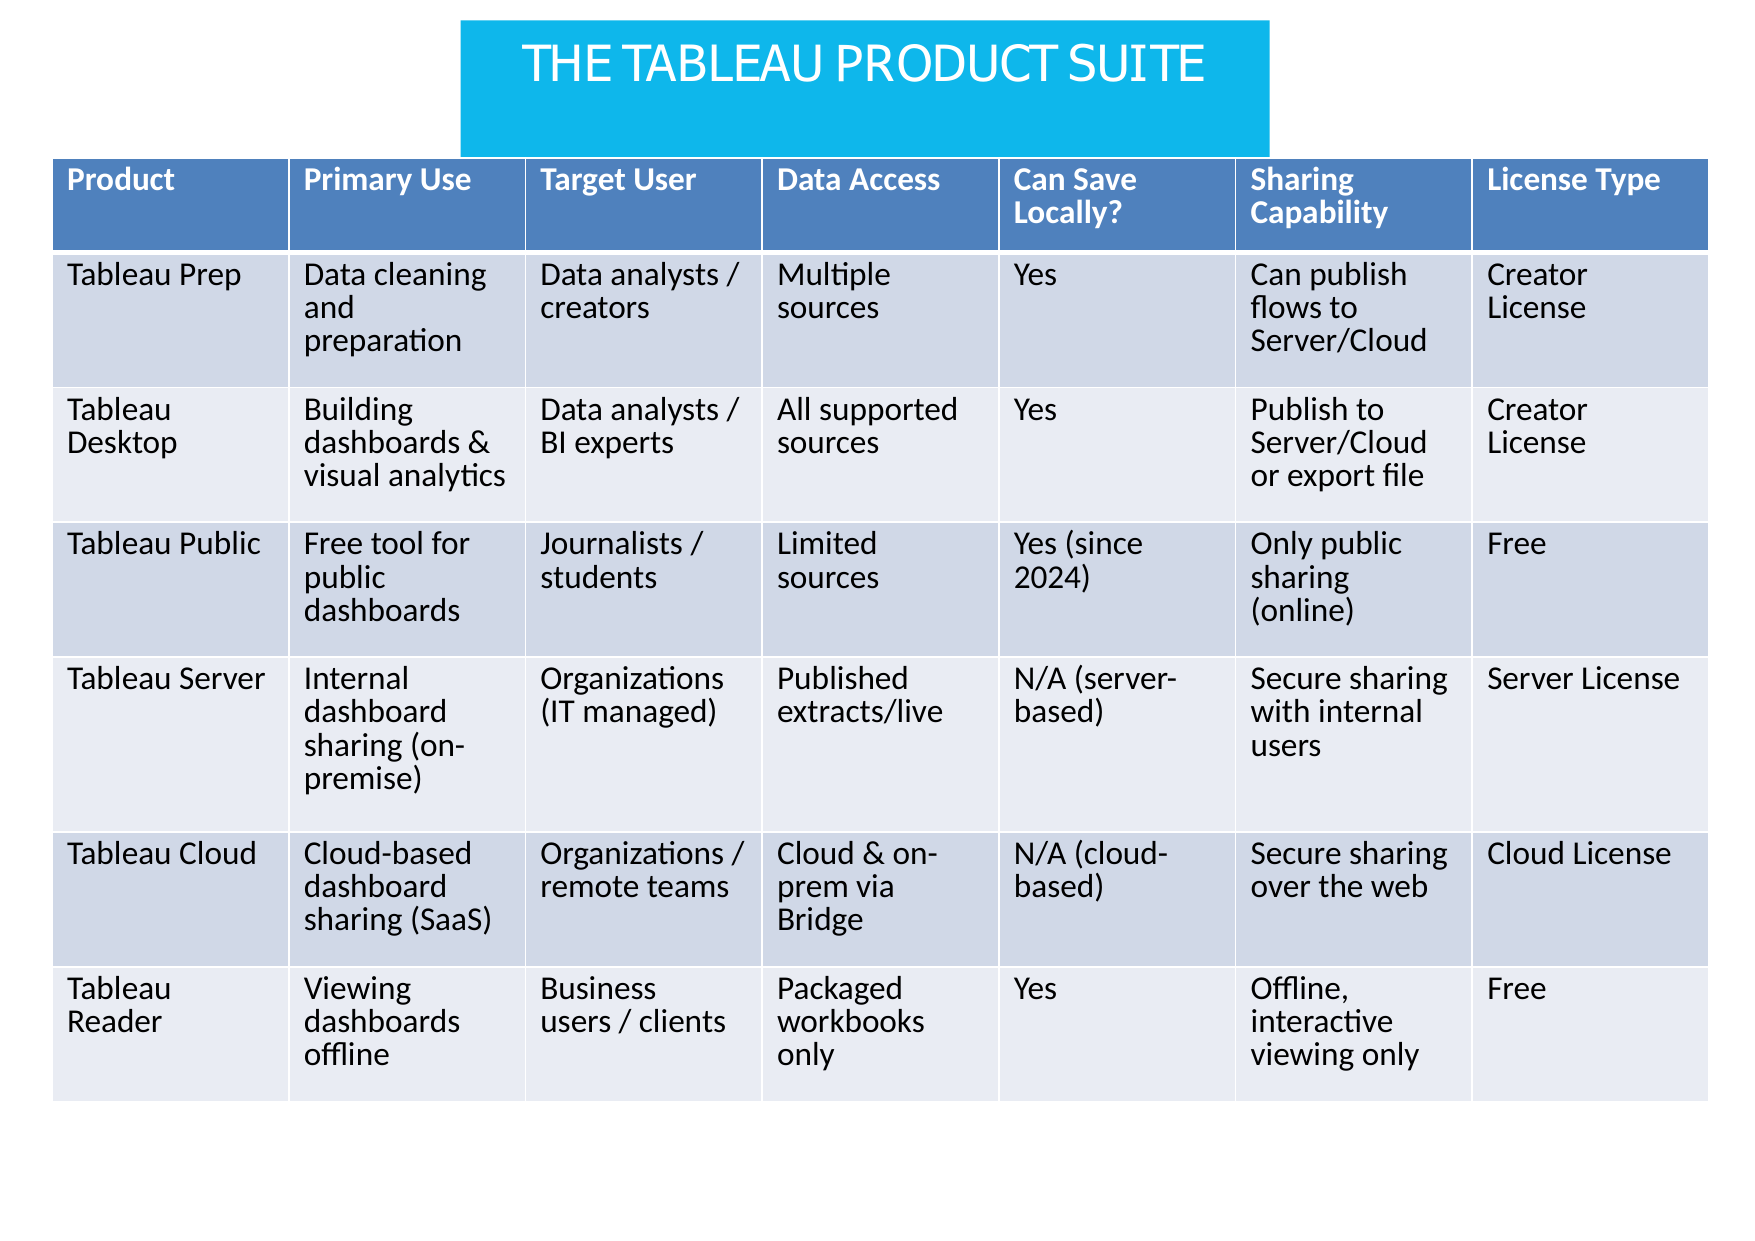

# THE TABLEAU PRODUCT SUITE
| Product | Primary Use | Target User | Data Access | Can Save Locally? | Sharing Capability | License Type |
| --- | --- | --- | --- | --- | --- | --- |
| Tableau Prep | Data cleaning and preparation | Data analysts / creators | Multiple sources | Yes | Can publish flows to Server/Cloud | Creator License |
| Tableau Desktop | Building dashboards & visual analytics | Data analysts / BI experts | All supported sources | Yes | Publish to Server/Cloud or export file | Creator License |
| Tableau Public | Free tool for public dashboards | Journalists / students | Limited sources | Yes (since 2024) | Only public sharing (online) | Free |
| Tableau Server | Internal dashboard sharing (on-premise) | Organizations (IT managed) | Published extracts/live | N/A (server-based) | Secure sharing with internal users | Server License |
| Tableau Cloud | Cloud-based dashboard sharing (SaaS) | Organizations / remote teams | Cloud & on-prem via Bridge | N/A (cloud-based) | Secure sharing over the web | Cloud License |
| Tableau Reader | Viewing dashboards offline | Business users / clients | Packaged workbooks only | Yes | Offline, interactive viewing only | Free |